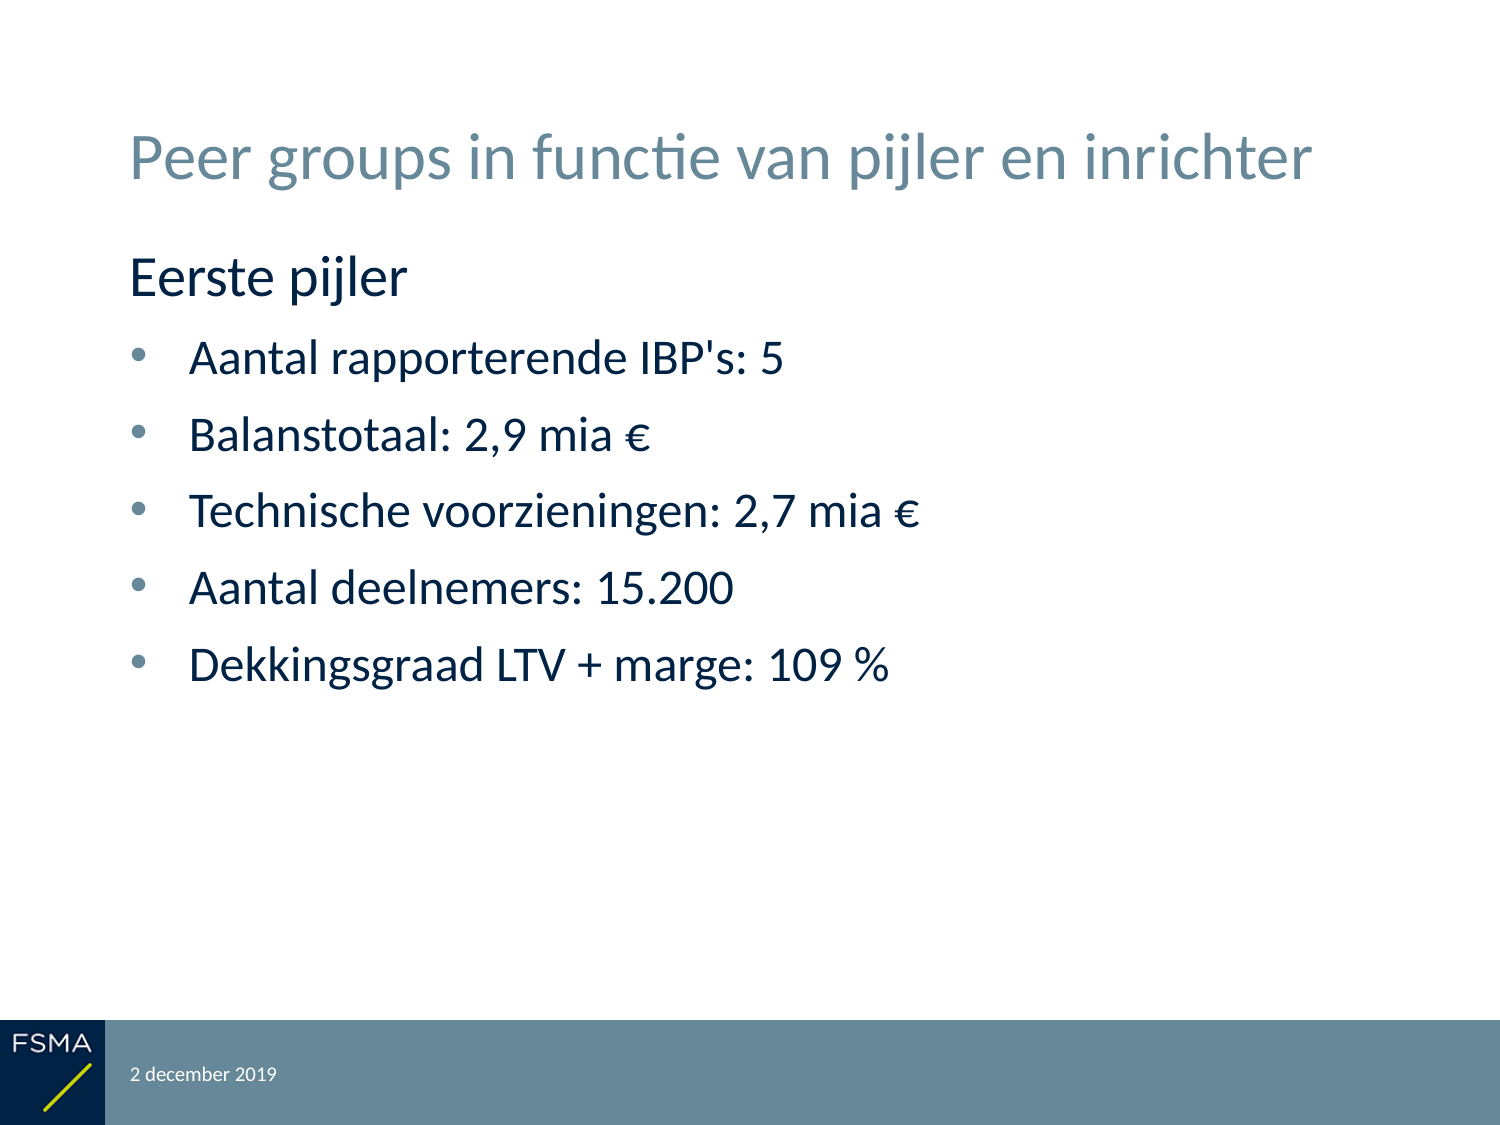

# Peer groups in functie van pijler en inrichter
Eerste pijler
Aantal rapporterende IBP's: 5
Balanstotaal: 2,9 mia €
Technische voorzieningen: 2,7 mia €
Aantal deelnemers: 15.200
Dekkingsgraad LTV + marge: 109 %
2 december 2019
Rapportering over het boekjaar 2018
20